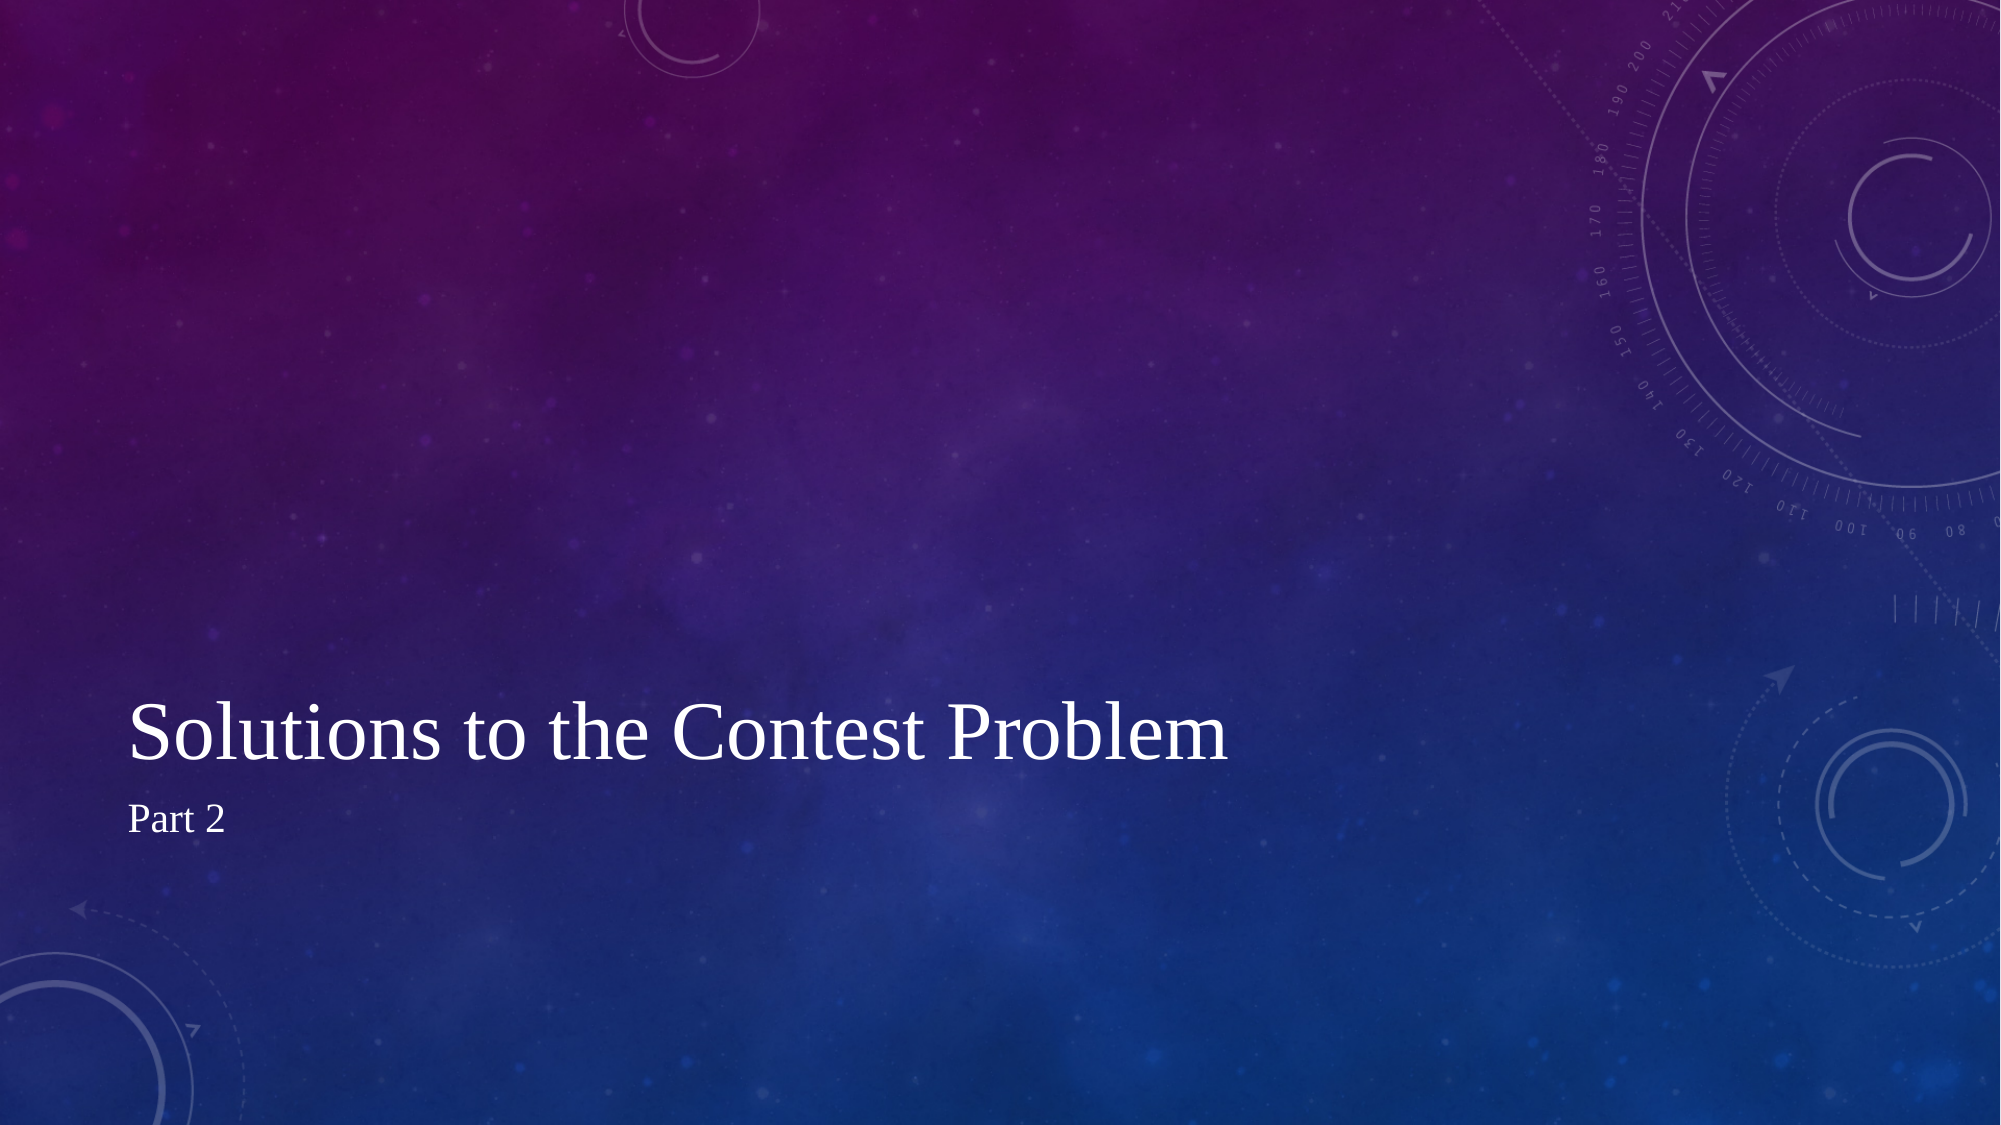

# Solutions to the Contest Problem
Part 2